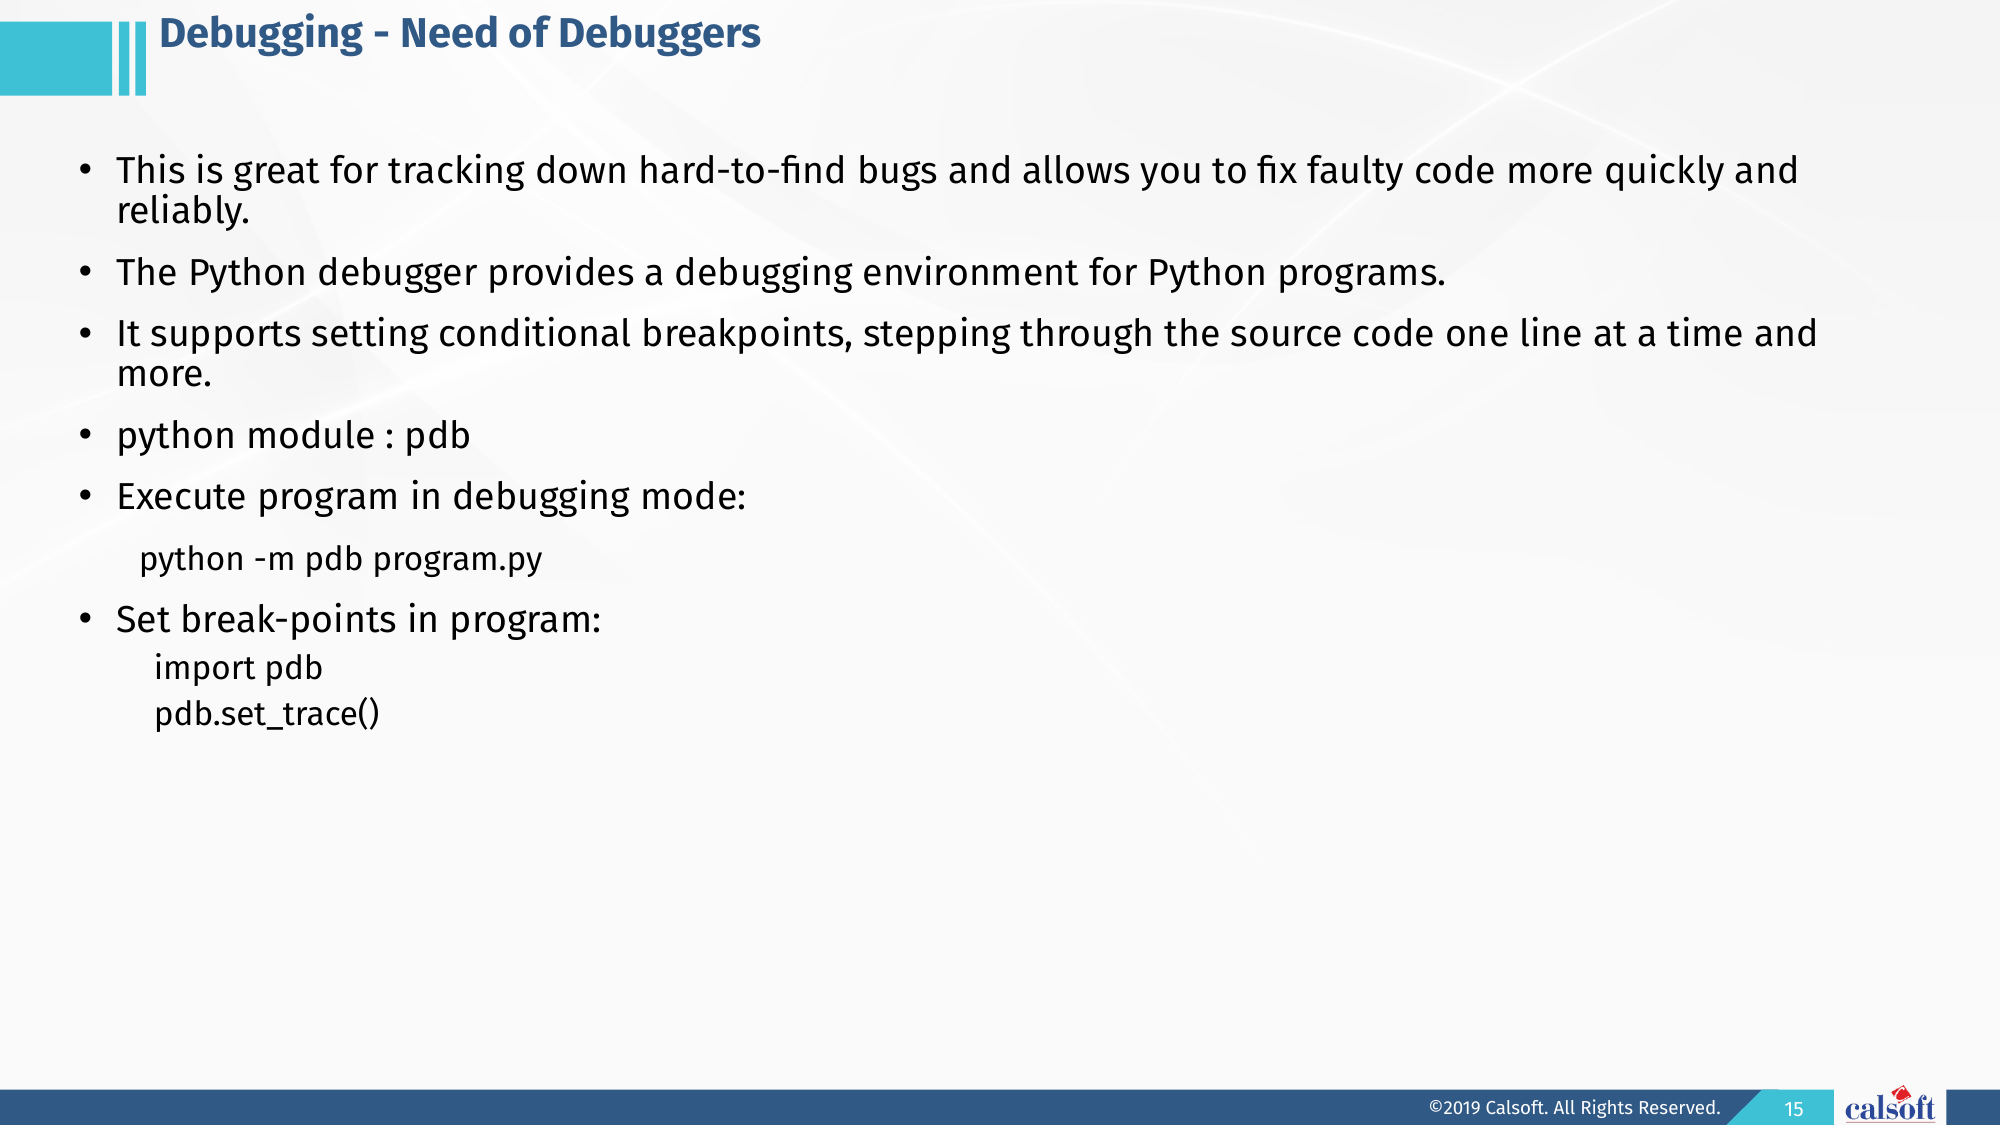

Debugging - Need of Debuggers
This is great for tracking down hard-to-find bugs and allows you to fix faulty code more quickly and reliably.
The Python debugger provides a debugging environment for Python programs.
It supports setting conditional breakpoints, stepping through the source code one line at a time and more.
python module : pdb
Execute program in debugging mode:
      python -m pdb program.py
Set break-points in program:
import pdb
pdb.set_trace()
15